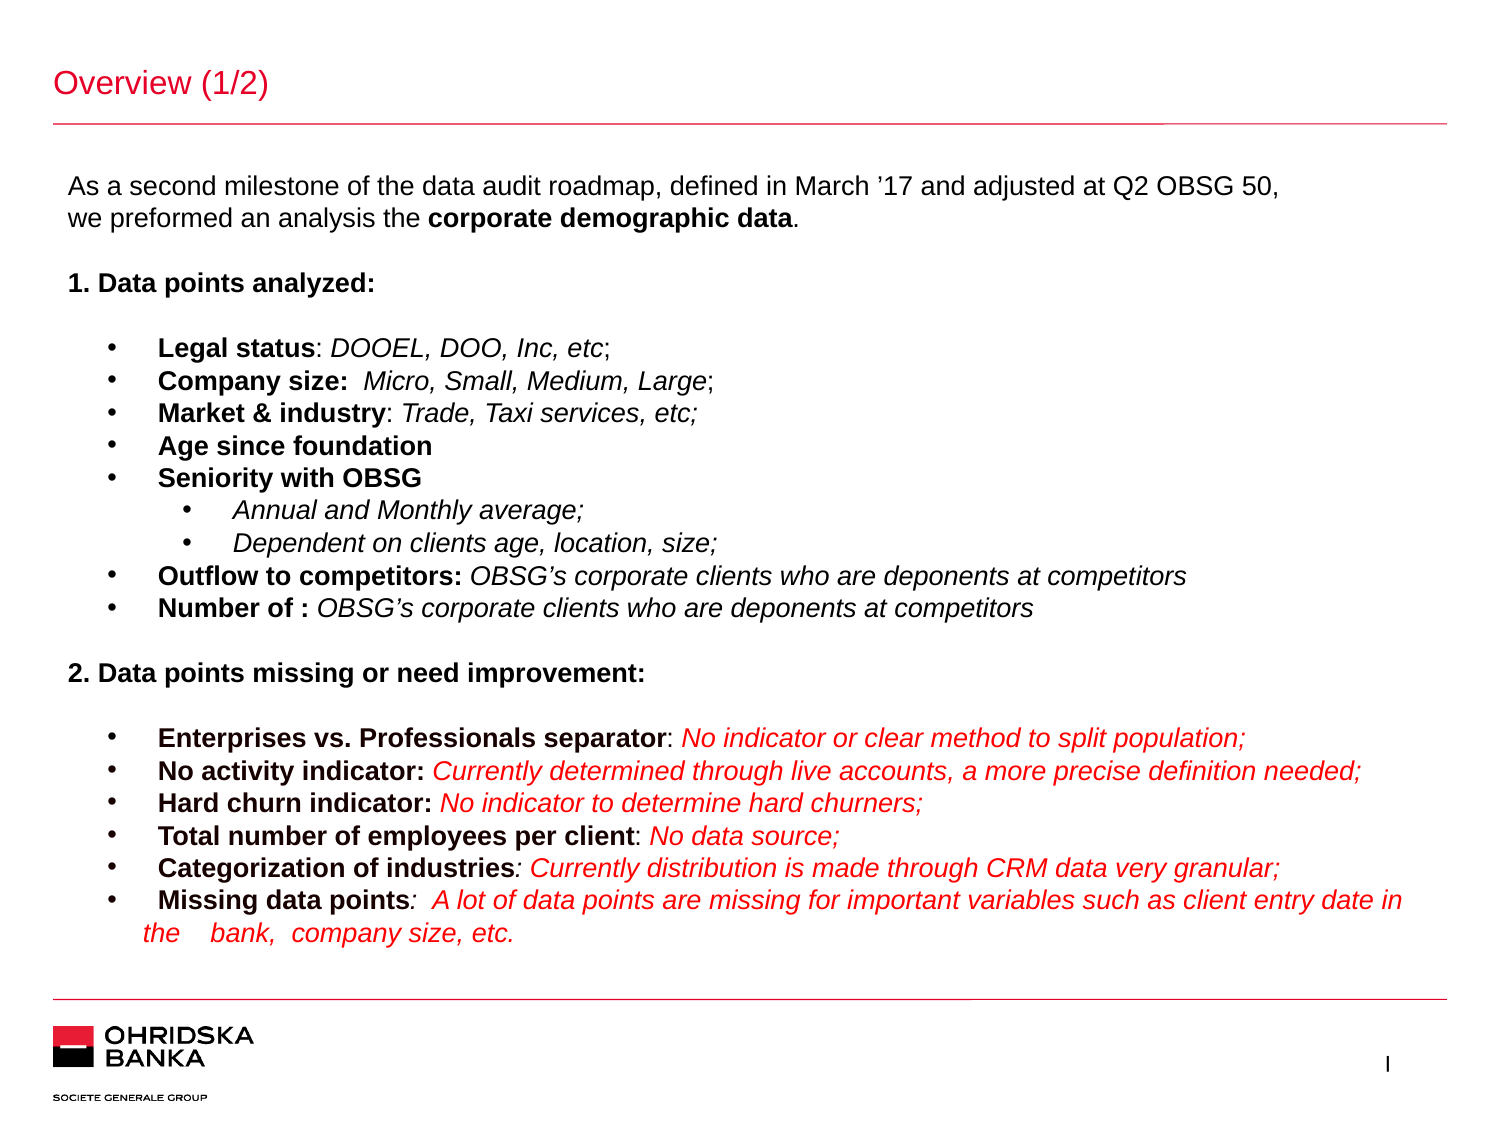

# Overview (1/2)
As a second milestone of the data audit roadmap, defined in March ’17 and adjusted at Q2 OBSG 50,
we preformed an analysis the corporate demographic data.

1. Data points analyzed:

  Legal status: DOOEL, DOO, Inc, etc;
  Company size:  Micro, Small, Medium, Large;
  Market & industry: Trade, Taxi services, etc;
  Age since foundation
  Seniority with OBSG
  Annual and Monthly average;
  Dependent on clients age, location, size;
  Outflow to competitors: OBSG’s corporate clients who are deponents at competitors
  Number of : OBSG’s corporate clients who are deponents at competitors

2. Data points missing or need improvement:

  Enterprises vs. Professionals separator: No indicator or clear method to split population;
  No activity indicator: Currently determined through live accounts, a more precise definition needed;
  Hard churn indicator: No indicator to determine hard churners;
  Total number of employees per client: No data source;
  Categorization of industries: Currently distribution is made through CRM data very granular;
  Missing data points:  A lot of data points are missing for important variables such as client entry date in  the    bank,  company size, etc.